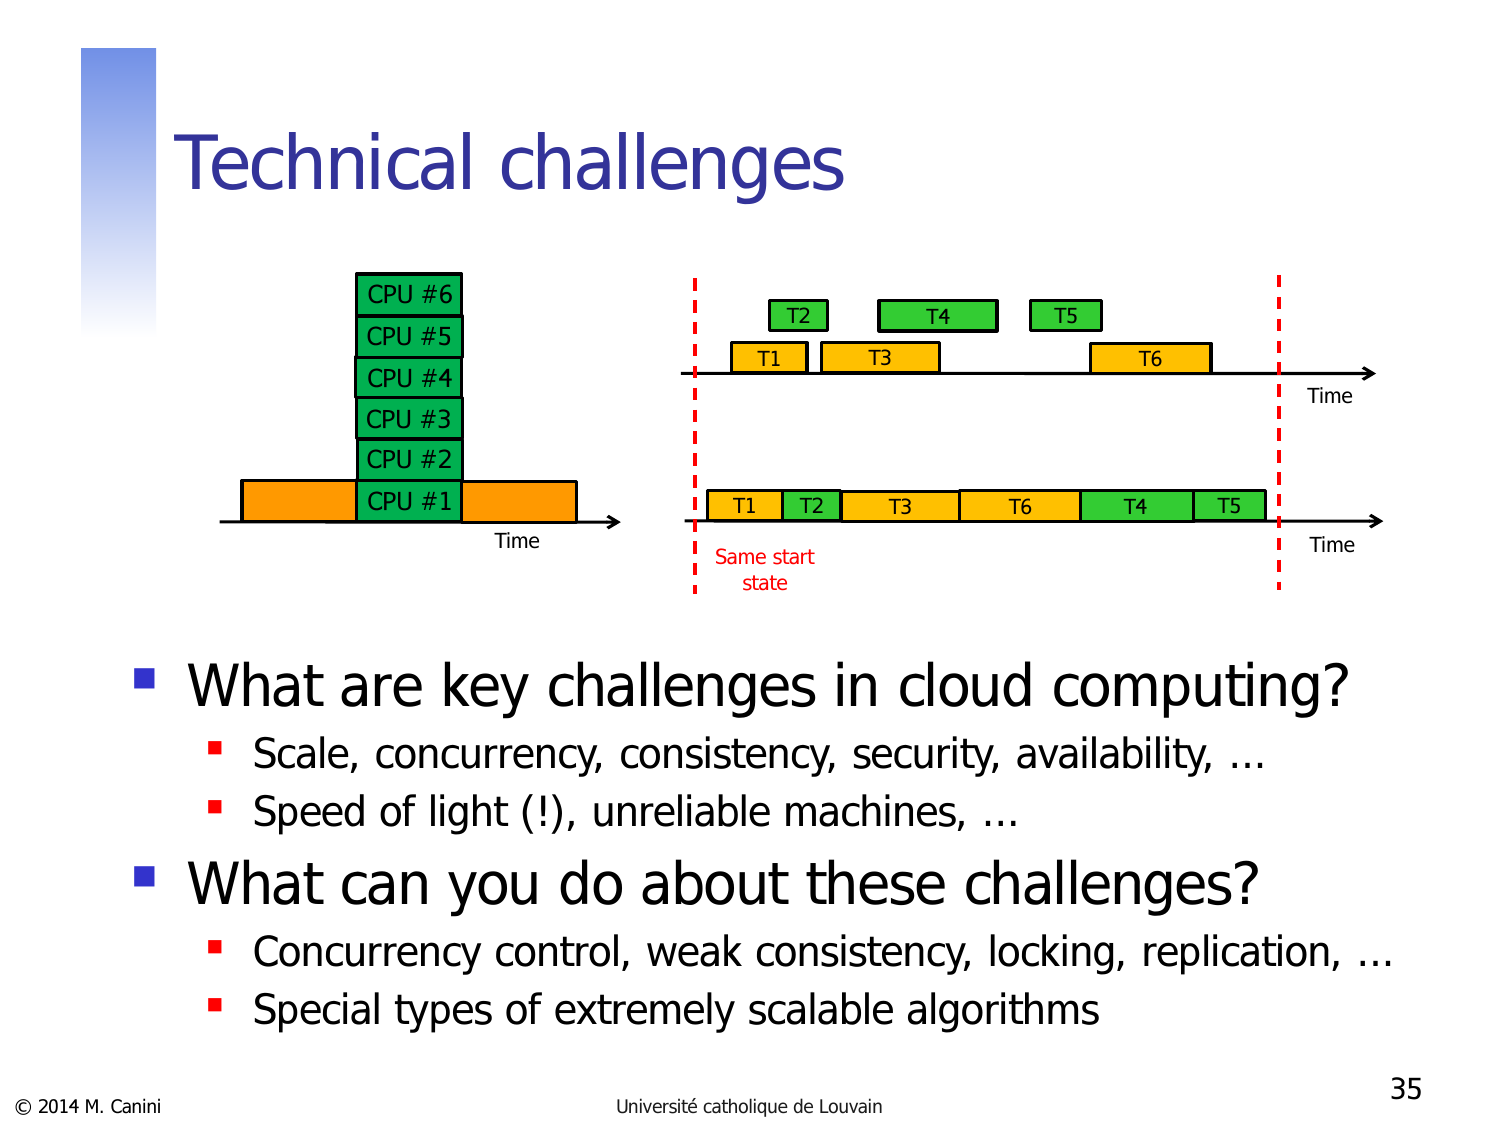

# Technical challenges
CPU #6

T2
T5
T4
T3
T1
T6
Time
T2
T5
T1
T6
T4
T3
Time
Same start
state
CPU #5
CPU #4
CPU #3

CPU #2
CPU #1

Time
What are key challenges in cloud computing?
Scale, concurrency, consistency, security, availability, ...
Speed of light (!), unreliable machines, ...
What can you do about these challenges?
Concurrency control, weak consistency, locking, replication, ...
Special types of extremely scalable algorithms
35
Université catholique de Louvain